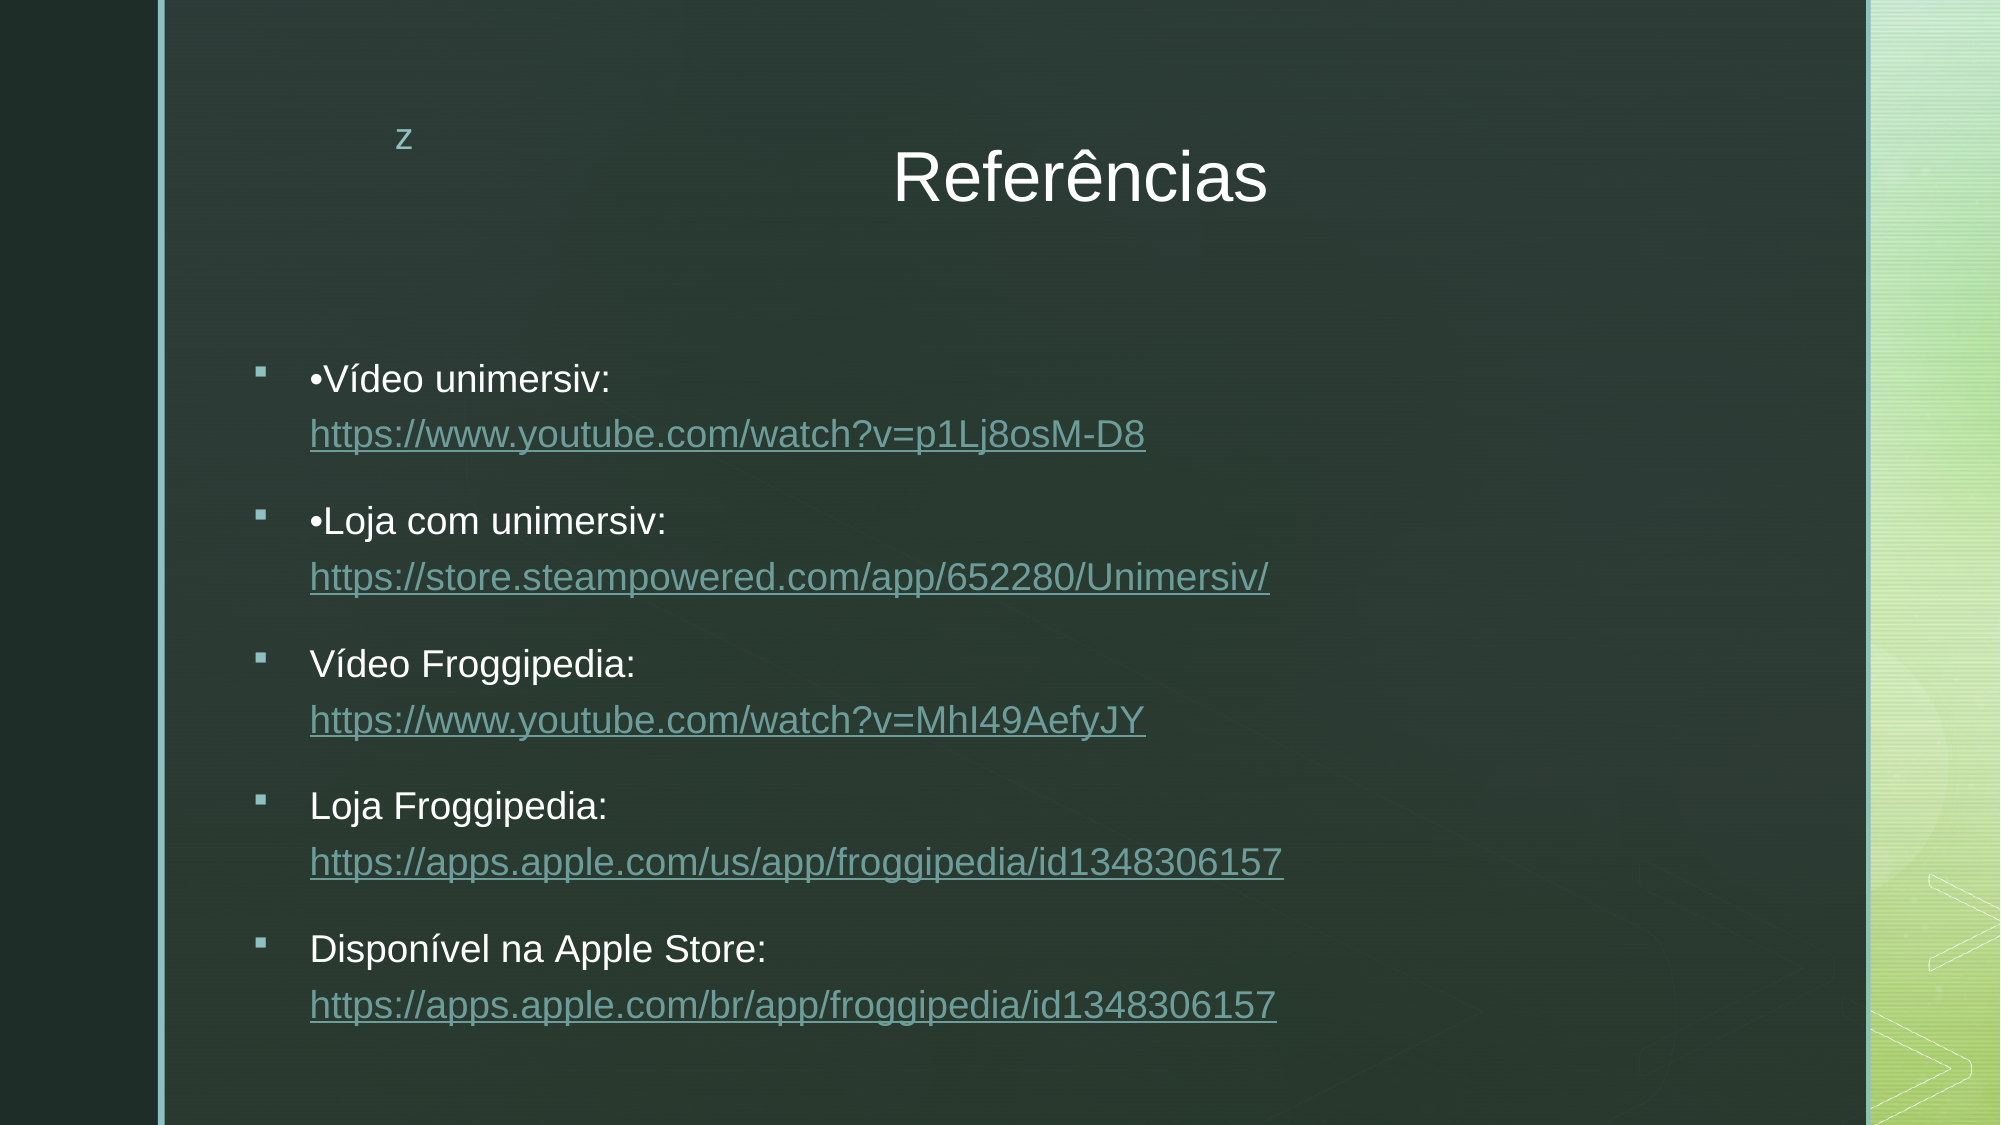

# Referências
•Vídeo unimersiv: 
https://www.youtube.com/watch?v=p1Lj8osM-D8
•Loja com unimersiv:
https://store.steampowered.com/app/652280/Unimersiv/
Vídeo Froggipedia: 
https://www.youtube.com/watch?v=MhI49AefyJY
Loja Froggipedia: 
https://apps.apple.com/us/app/froggipedia/id1348306157
Disponível na Apple Store: 
https://apps.apple.com/br/app/froggipedia/id1348306157